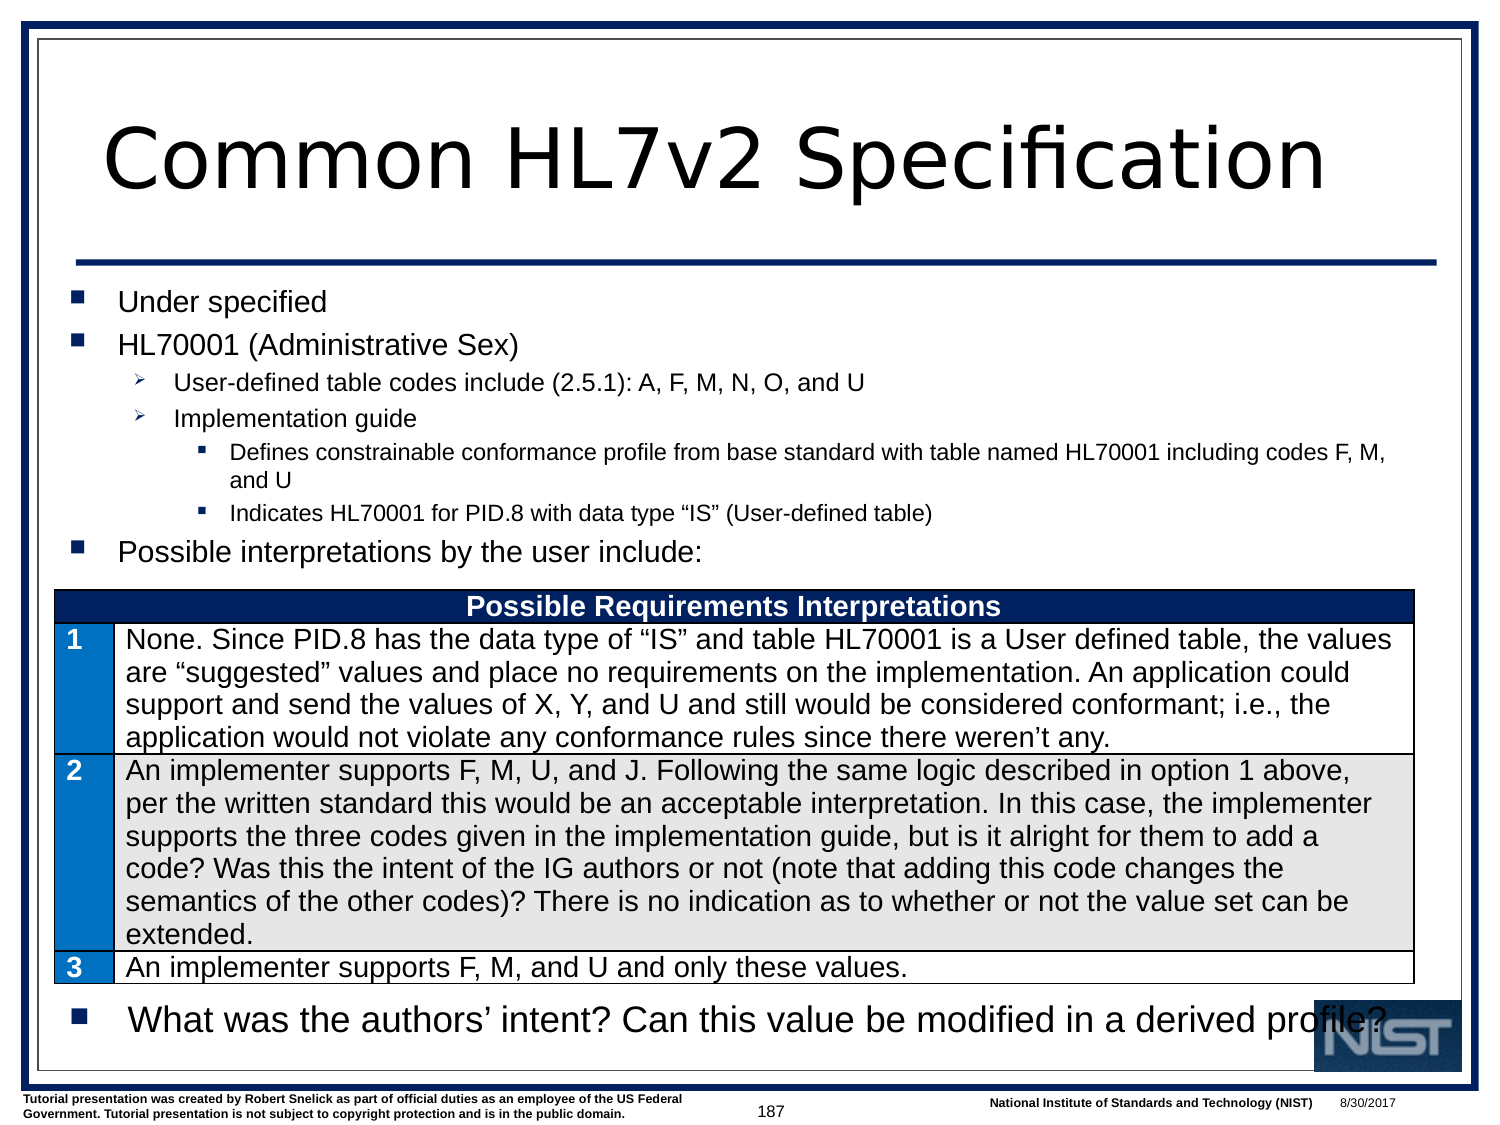

# Common HL7v2 Specification
Under specified
HL70001 (Administrative Sex)
User-defined table codes include (2.5.1): A, F, M, N, O, and U
Implementation guide
Defines constrainable conformance profile from base standard with table named HL70001 including codes F, M, and U
Indicates HL70001 for PID.8 with data type “IS” (User-defined table)
Possible interpretations by the user include:
| Possible Requirements Interpretations |  |
| --- | --- |
| 1 | None. Since PID.8 has the data type of “IS” and table HL70001 is a User defined table, the values are “suggested” values and place no requirements on the implementation. An application could support and send the values of X, Y, and U and still would be considered conformant; i.e., the application would not violate any conformance rules since there weren’t any. |
| 2 | An implementer supports F, M, U, and J. Following the same logic described in option 1 above, per the written standard this would be an acceptable interpretation. In this case, the implementer supports the three codes given in the implementation guide, but is it alright for them to add a code? Was this the intent of the IG authors or not (note that adding this code changes the semantics of the other codes)? There is no indication as to whether or not the value set can be extended. |
| 3 | An implementer supports F, M, and U and only these values. |
What was the authors’ intent? Can this value be modified in a derived profile?

187
8/30/2017